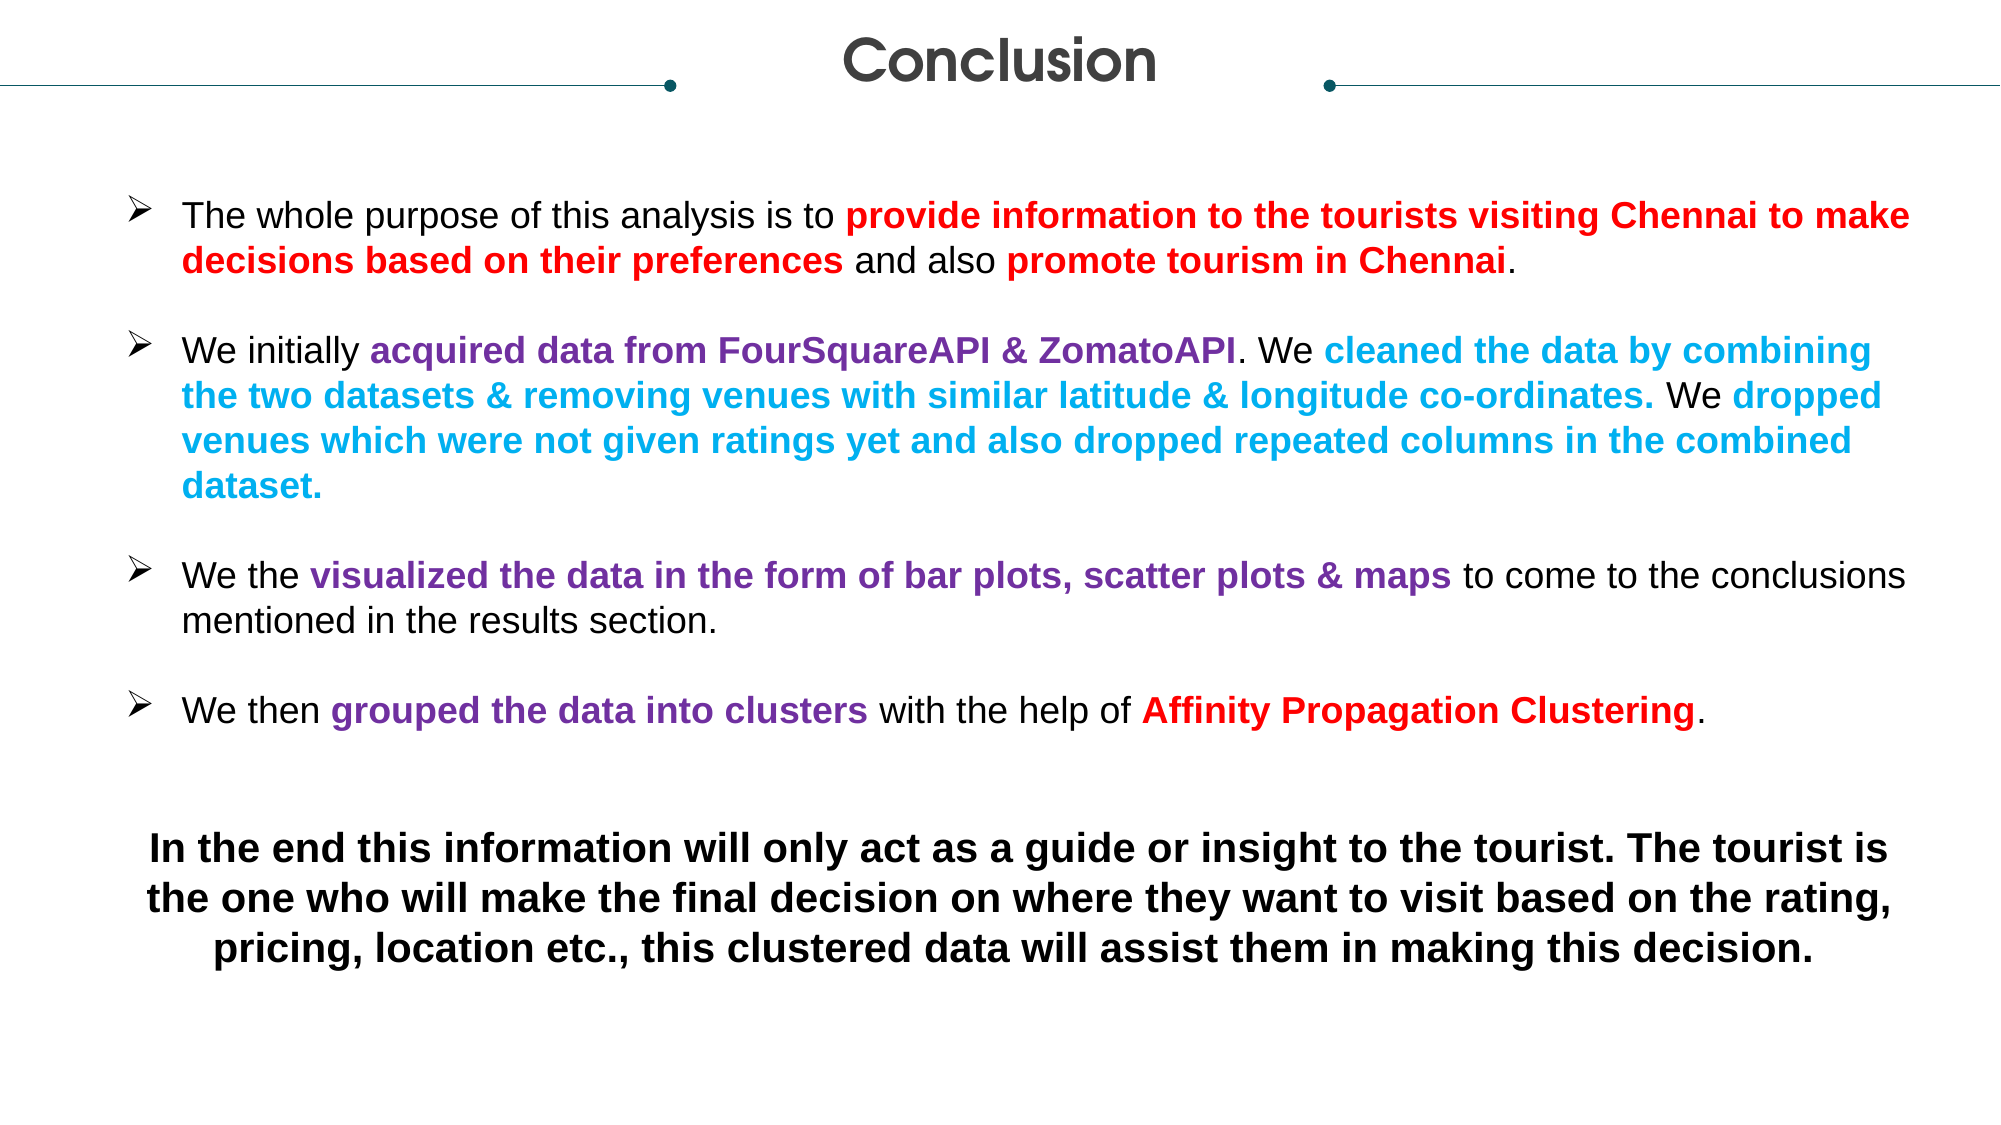

Conclusion
The whole purpose of this analysis is to provide information to the tourists visiting Chennai to make decisions based on their preferences and also promote tourism in Chennai.

We initially acquired data from FourSquareAPI & ZomatoAPI. We cleaned the data by combining the two datasets & removing venues with similar latitude & longitude co-ordinates. We dropped venues which were not given ratings yet and also dropped repeated columns in the combined dataset.

We the visualized the data in the form of bar plots, scatter plots & maps to come to the conclusions mentioned in the results section.

We then grouped the data into clusters with the help of Affinity Propagation Clustering.

In the end this information will only act as a guide or insight to the tourist. The tourist is the one who will make the final decision on where they want to visit based on the rating, pricing, location etc., this clustered data will assist them in making this decision.